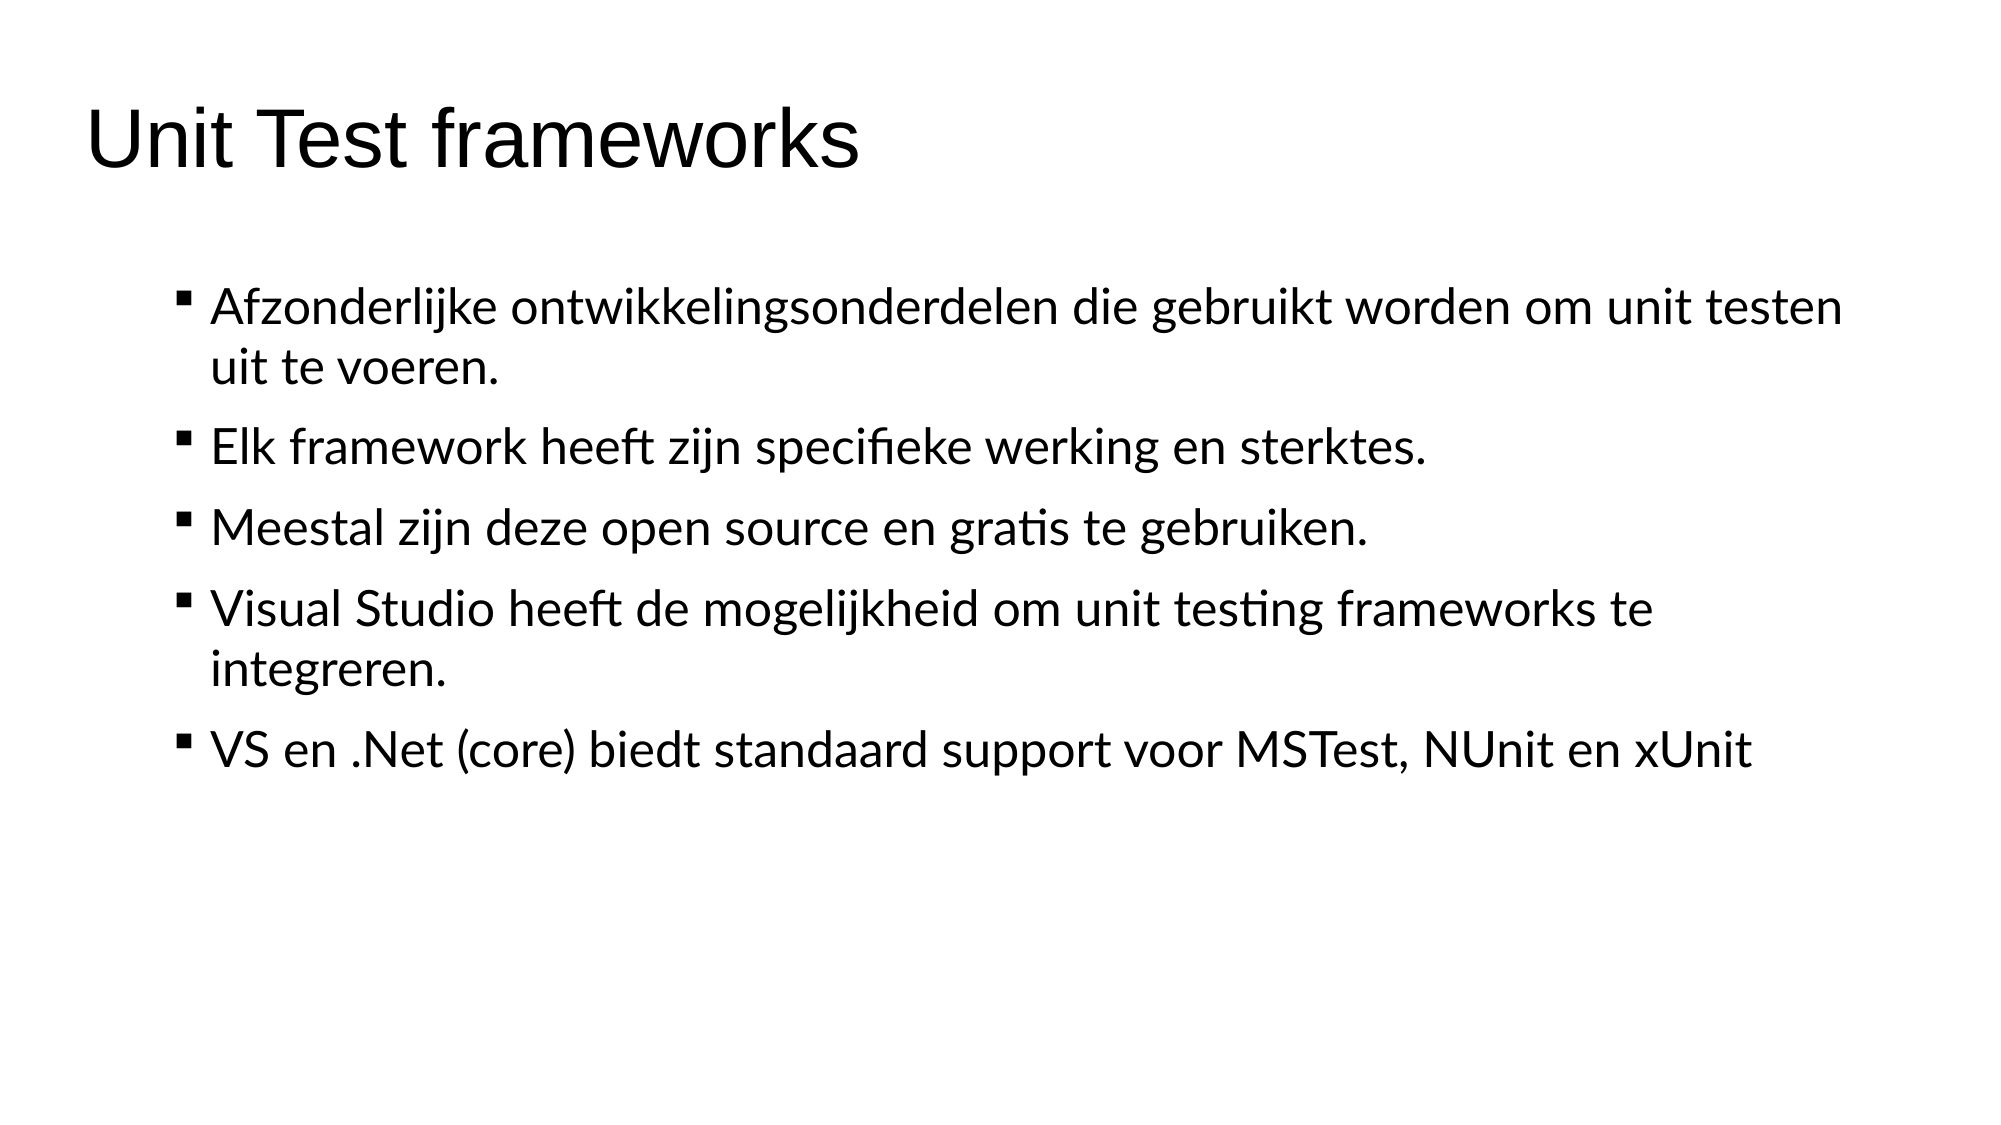

# Unit Test frameworks
Afzonderlijke ontwikkelingsonderdelen die gebruikt worden om unit testen uit te voeren.
Elk framework heeft zijn specifieke werking en sterktes.
Meestal zijn deze open source en gratis te gebruiken.
Visual Studio heeft de mogelijkheid om unit testing frameworks te integreren.
VS en .Net (core) biedt standaard support voor MSTest, NUnit en xUnit